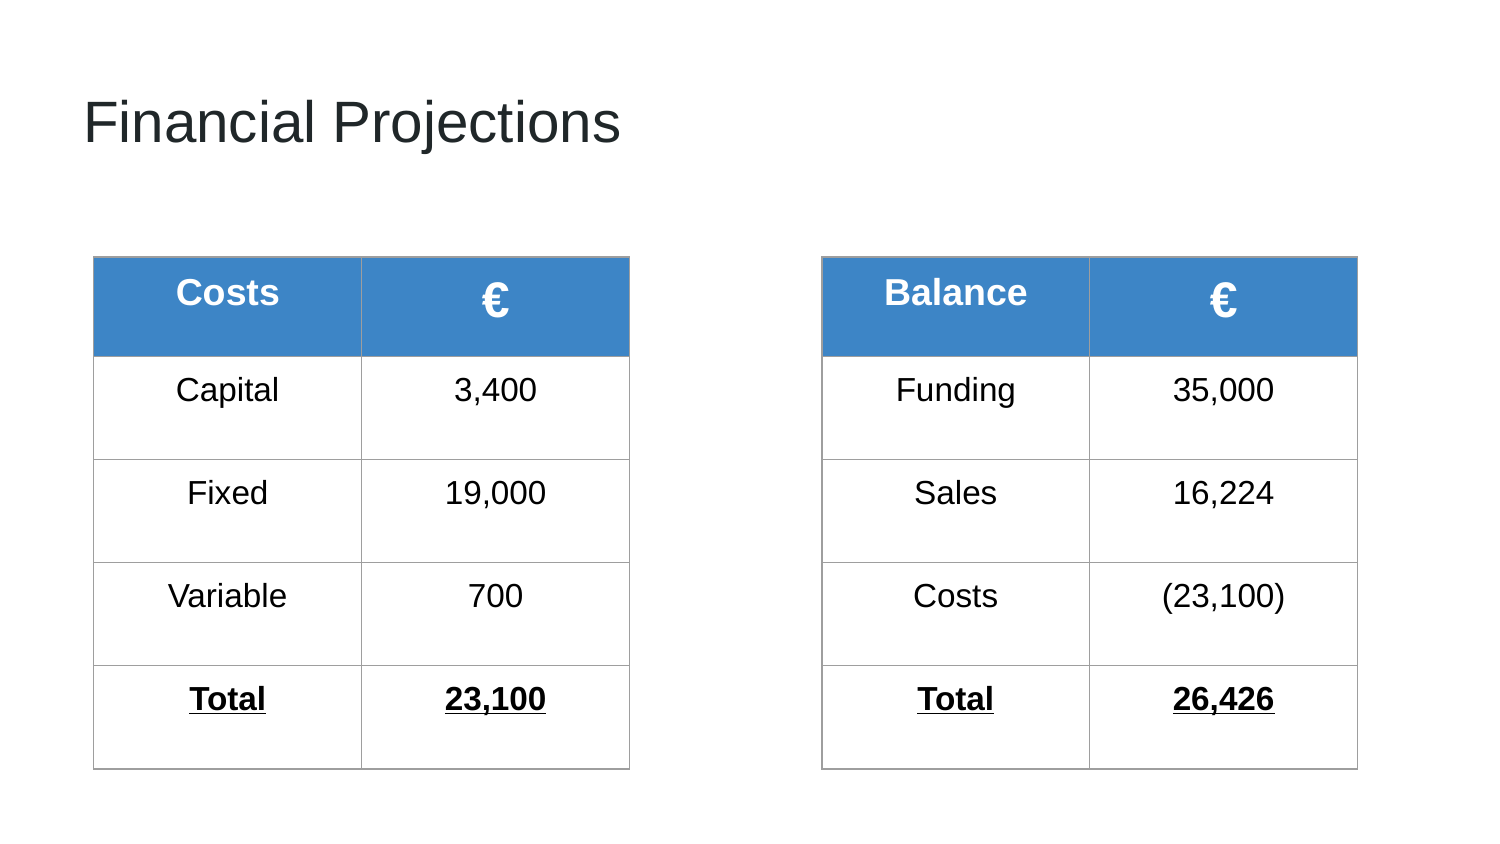

# Financial Projections
| Costs | € |
| --- | --- |
| Capital | 3,400 |
| Fixed | 19,000 |
| Variable | 700 |
| Total | 23,100 |
| Balance | € |
| --- | --- |
| Funding | 35,000 |
| Sales | 16,224 |
| Costs | (23,100) |
| Total | 26,426 |